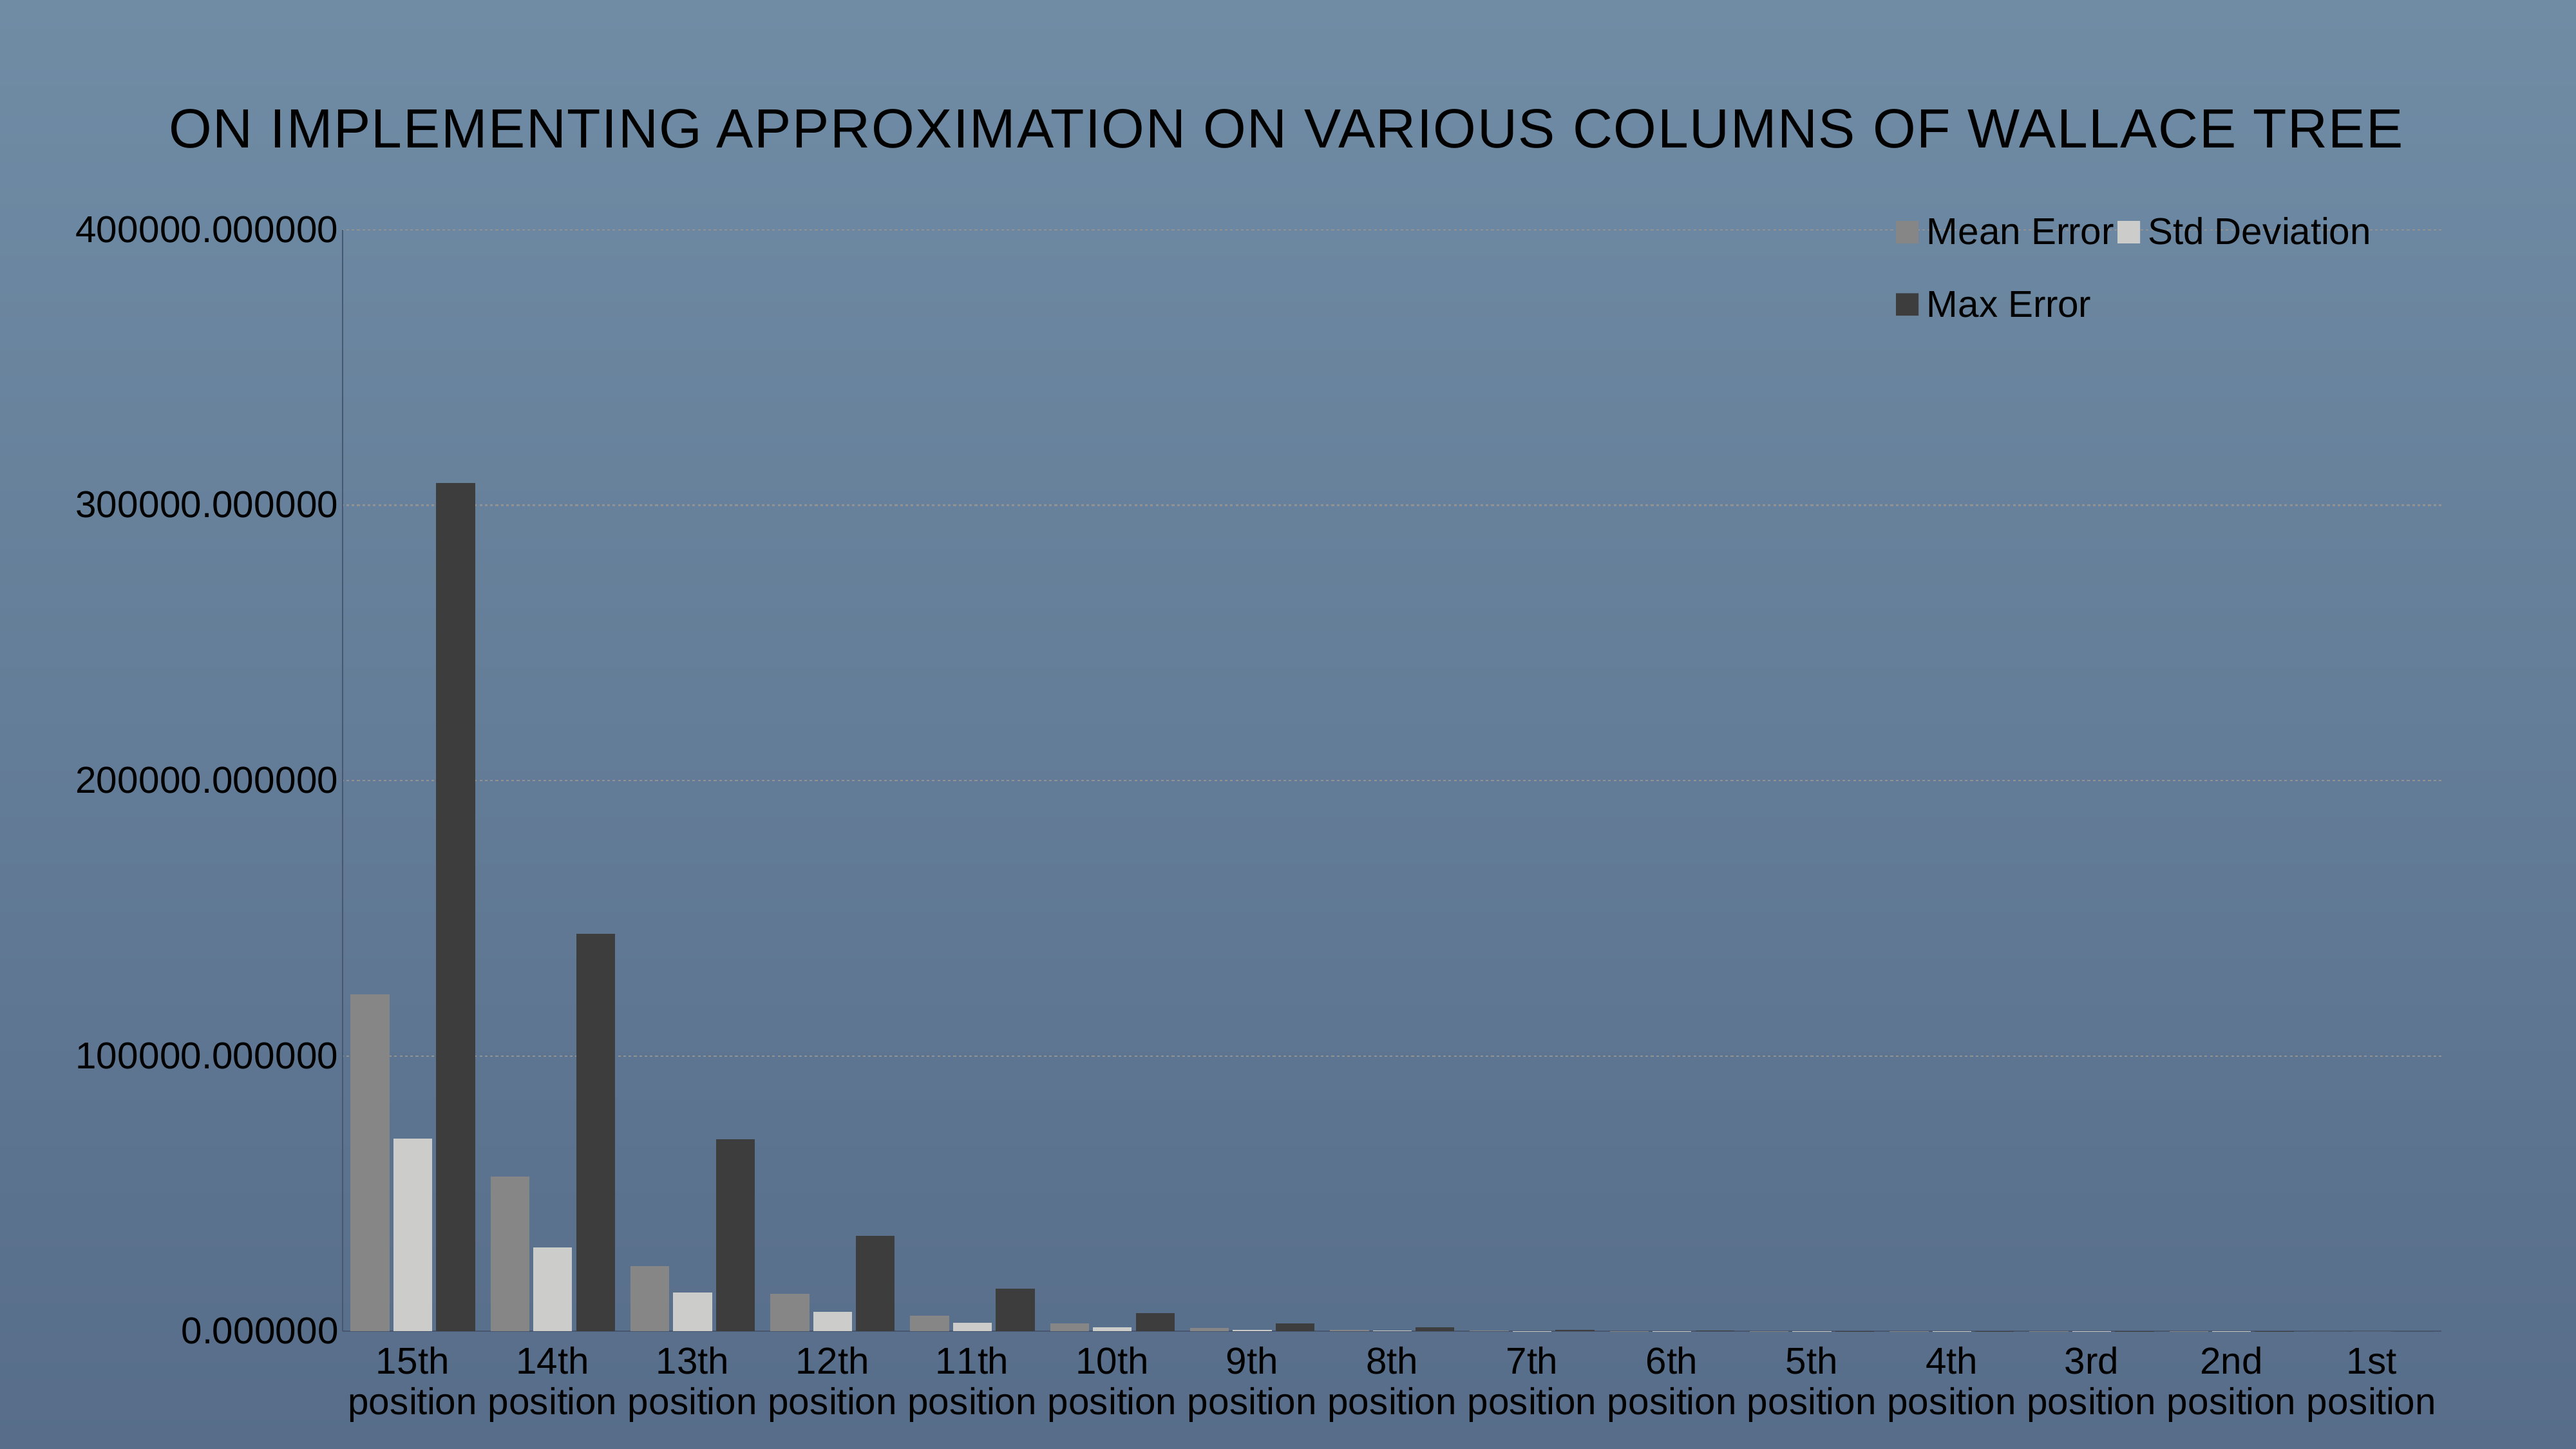

On implementing approximation on various columns of Wallace Tree

### Chart

| Category | Mean Error | Std Deviation | Max Error |
|---|---|---|---|
| 15th position | 122369.23888 | 69884.446487 | 308072.0 |
| 14th position | 56185.894 | 30376.876926 | 144232.0 |
| 13th position | 23645.31896 | 14187.375458 | 69768.0 |
| 12th position | 13683.38584 | 6955.740369 | 34536.0 |
| 11th position | 5693.92288 | 3087.026202 | 15496.0 |
| 10th position | 2779.94392 | 1461.06627 | 6504.0 |
| 9th position | 1097.24192 | 610.077286 | 2760.0 |
| 8th position | 589.81192 | 350.403498 | 1464.0 |
| 7th position | 253.64264 | 140.944853 | 552.0 |
| 6th position | 128.18944 | 78.931208 | 296.0 |
| 5th position | 58.25016 | 32.93834 | 104.0 |
| 4th position | 20.75 | 14.947826 | 40.0 |
| 3rd position | 5.5 | 3.968627 | 12.0 |
| 2nd position | 0.5 | 1.322876 | 4.0 |
| 1st position | 0.0 | 0.0 | 0.0 |